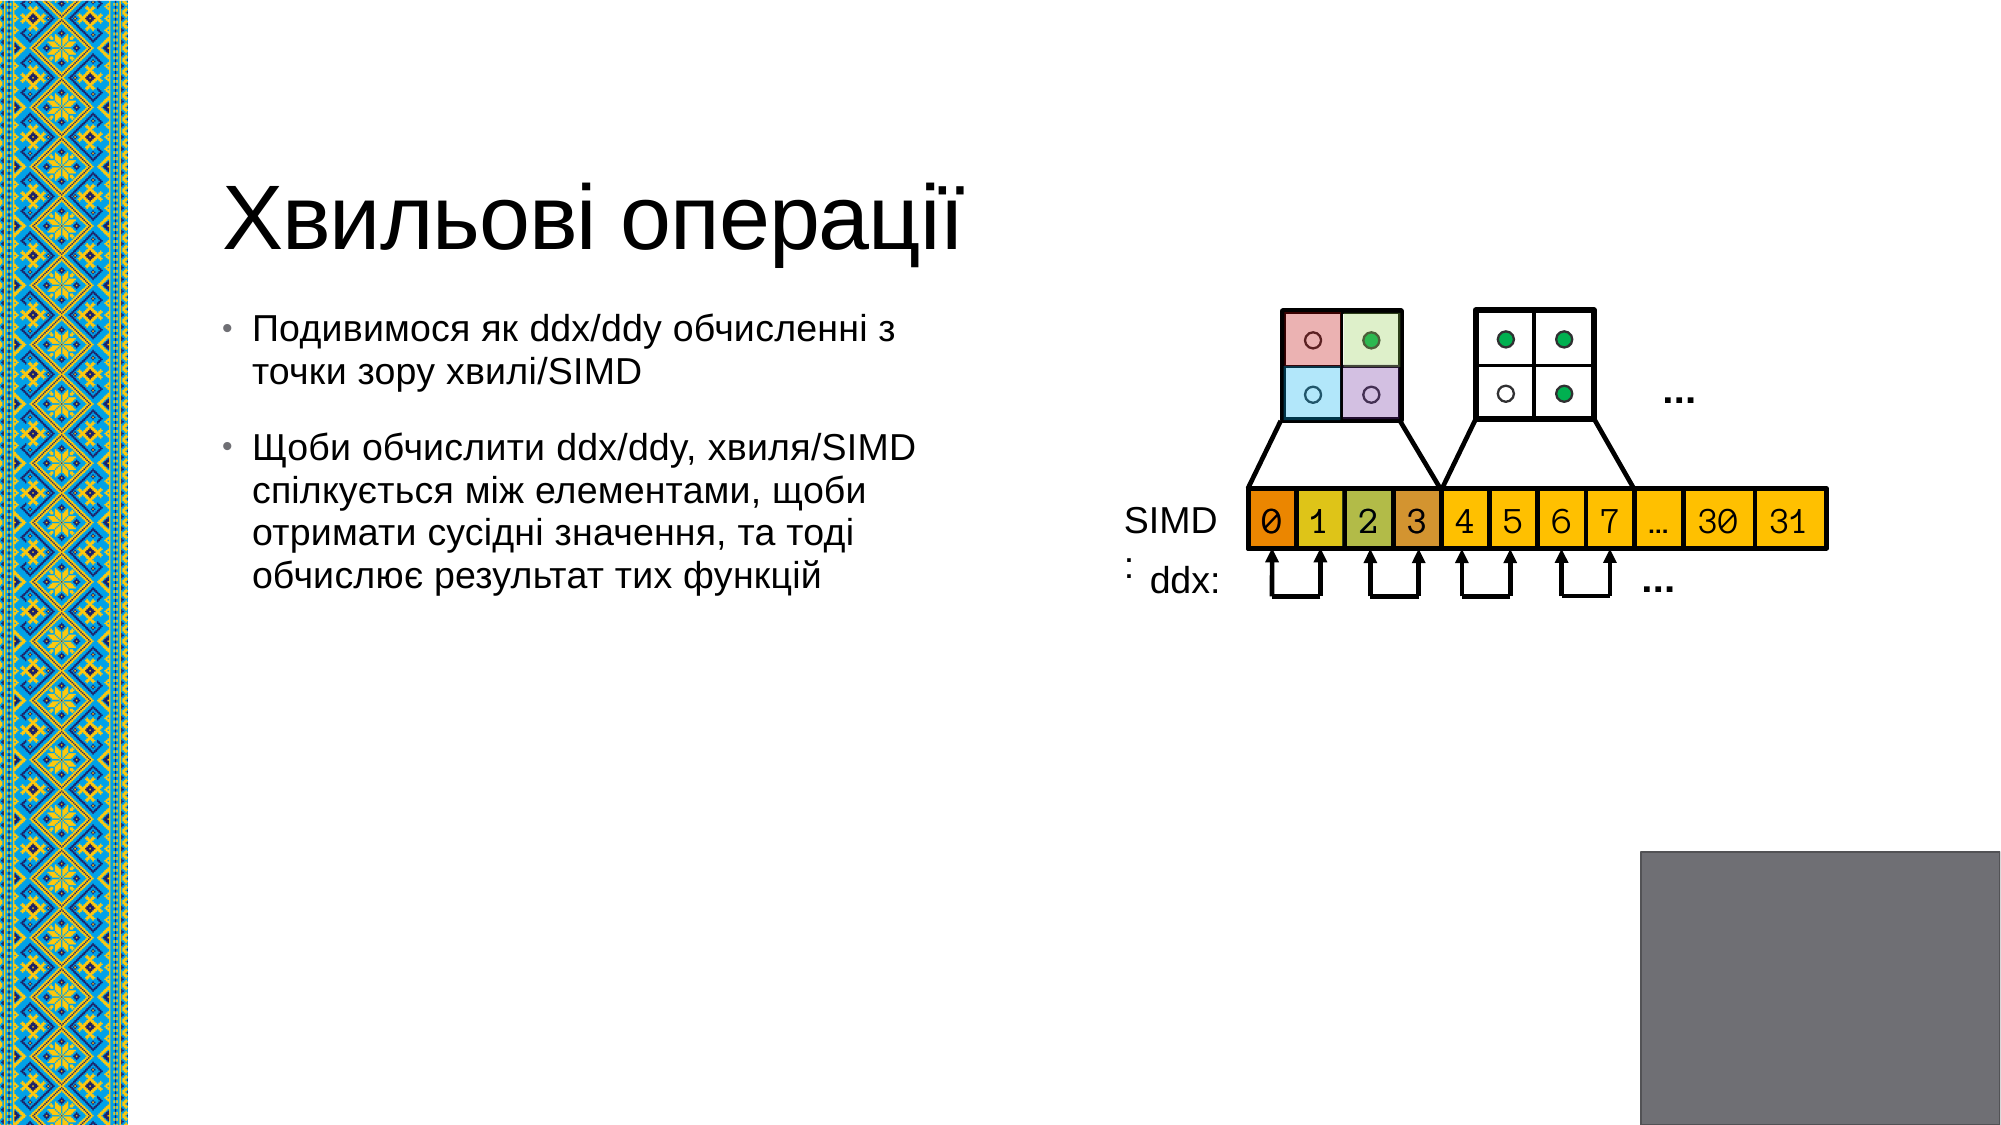

# Хвильові операції
Подивимося як ddx/ddy обчисленні з точки зору хвилі/SIMD
Щоби обчислити ddx/ddy, хвиля/SIMD спілкується між елементами, щоби отримати сусідні значення, та тоді обчислює результат тих функцій

…

SIMD:
0
1
2
3
4
5
6
7
…
30
31
0
1
2
3
…
ddx: